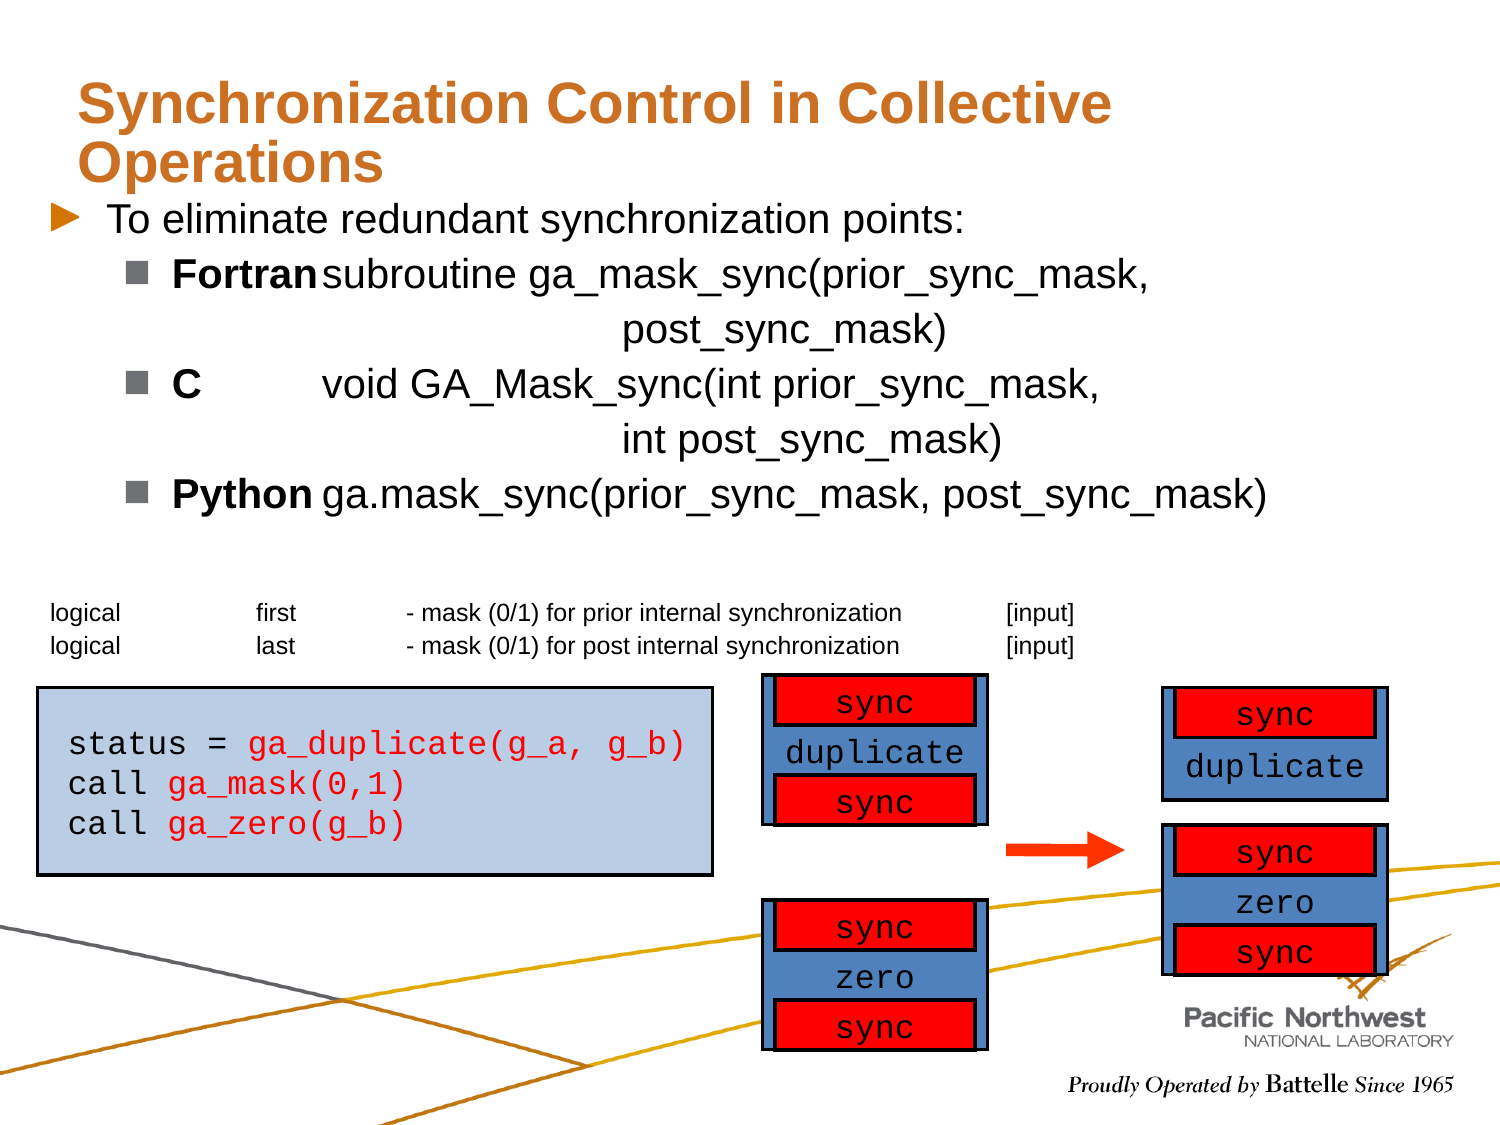

# Synchronization Control in Collective Operations
To eliminate redundant synchronization points:
Fortran	subroutine ga_mask_sync(prior_sync_mask,
				post_sync_mask)
C	void GA_Mask_sync(int prior_sync_mask,
				int post_sync_mask)
Python	ga.mask_sync(prior_sync_mask, post_sync_mask)

logical	first	- mask (0/1) for prior internal synchronization	[input]
logical	last	- mask (0/1) for post internal synchronization	[input]
duplicate
sync
status = ga_duplicate(g_a, g_b)
call ga_mask(0,1)
call ga_zero(g_b)

duplicate
sync
sync
zero
sync

zero
sync
sync
sync